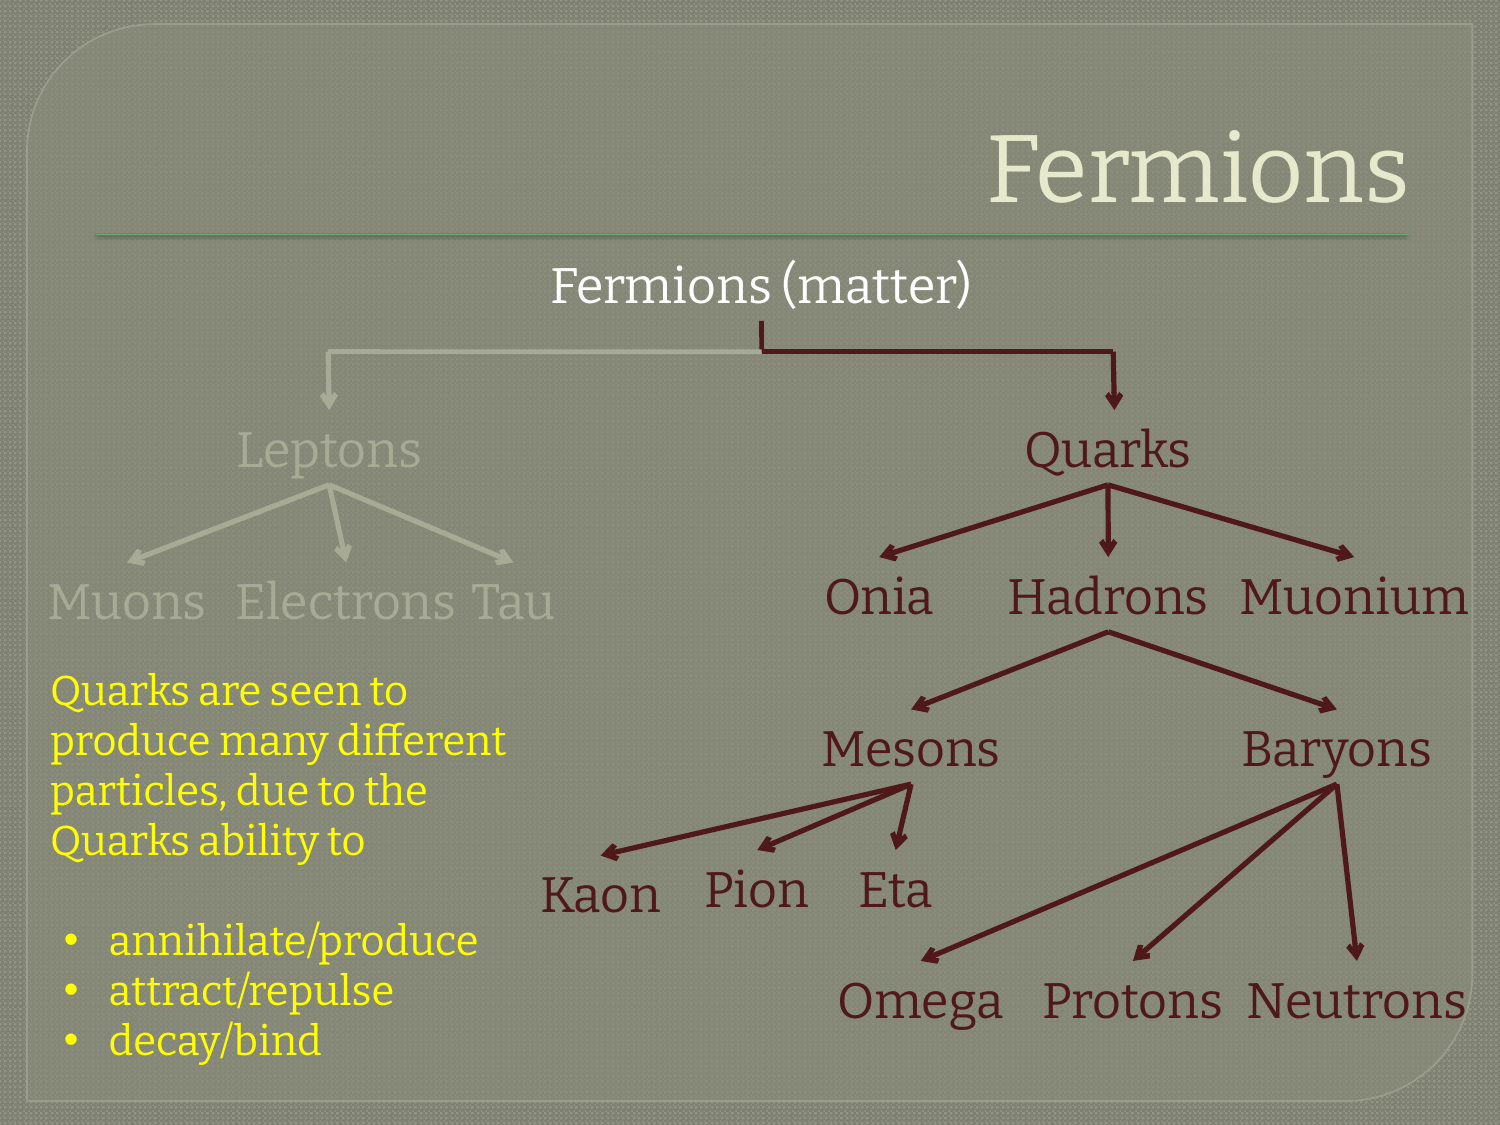

# Fermions
Fermions (matter)
Leptons
Quarks
Onia
Hadrons
Muonium
Muons
Electrons
Tau
Quarks are seen to produce many different particles, due to the Quarks ability to

annihilate/produce
attract/repulse
decay/bind
Mesons
Baryons
Pion
Eta
Kaon
Omega
Protons
Neutrons